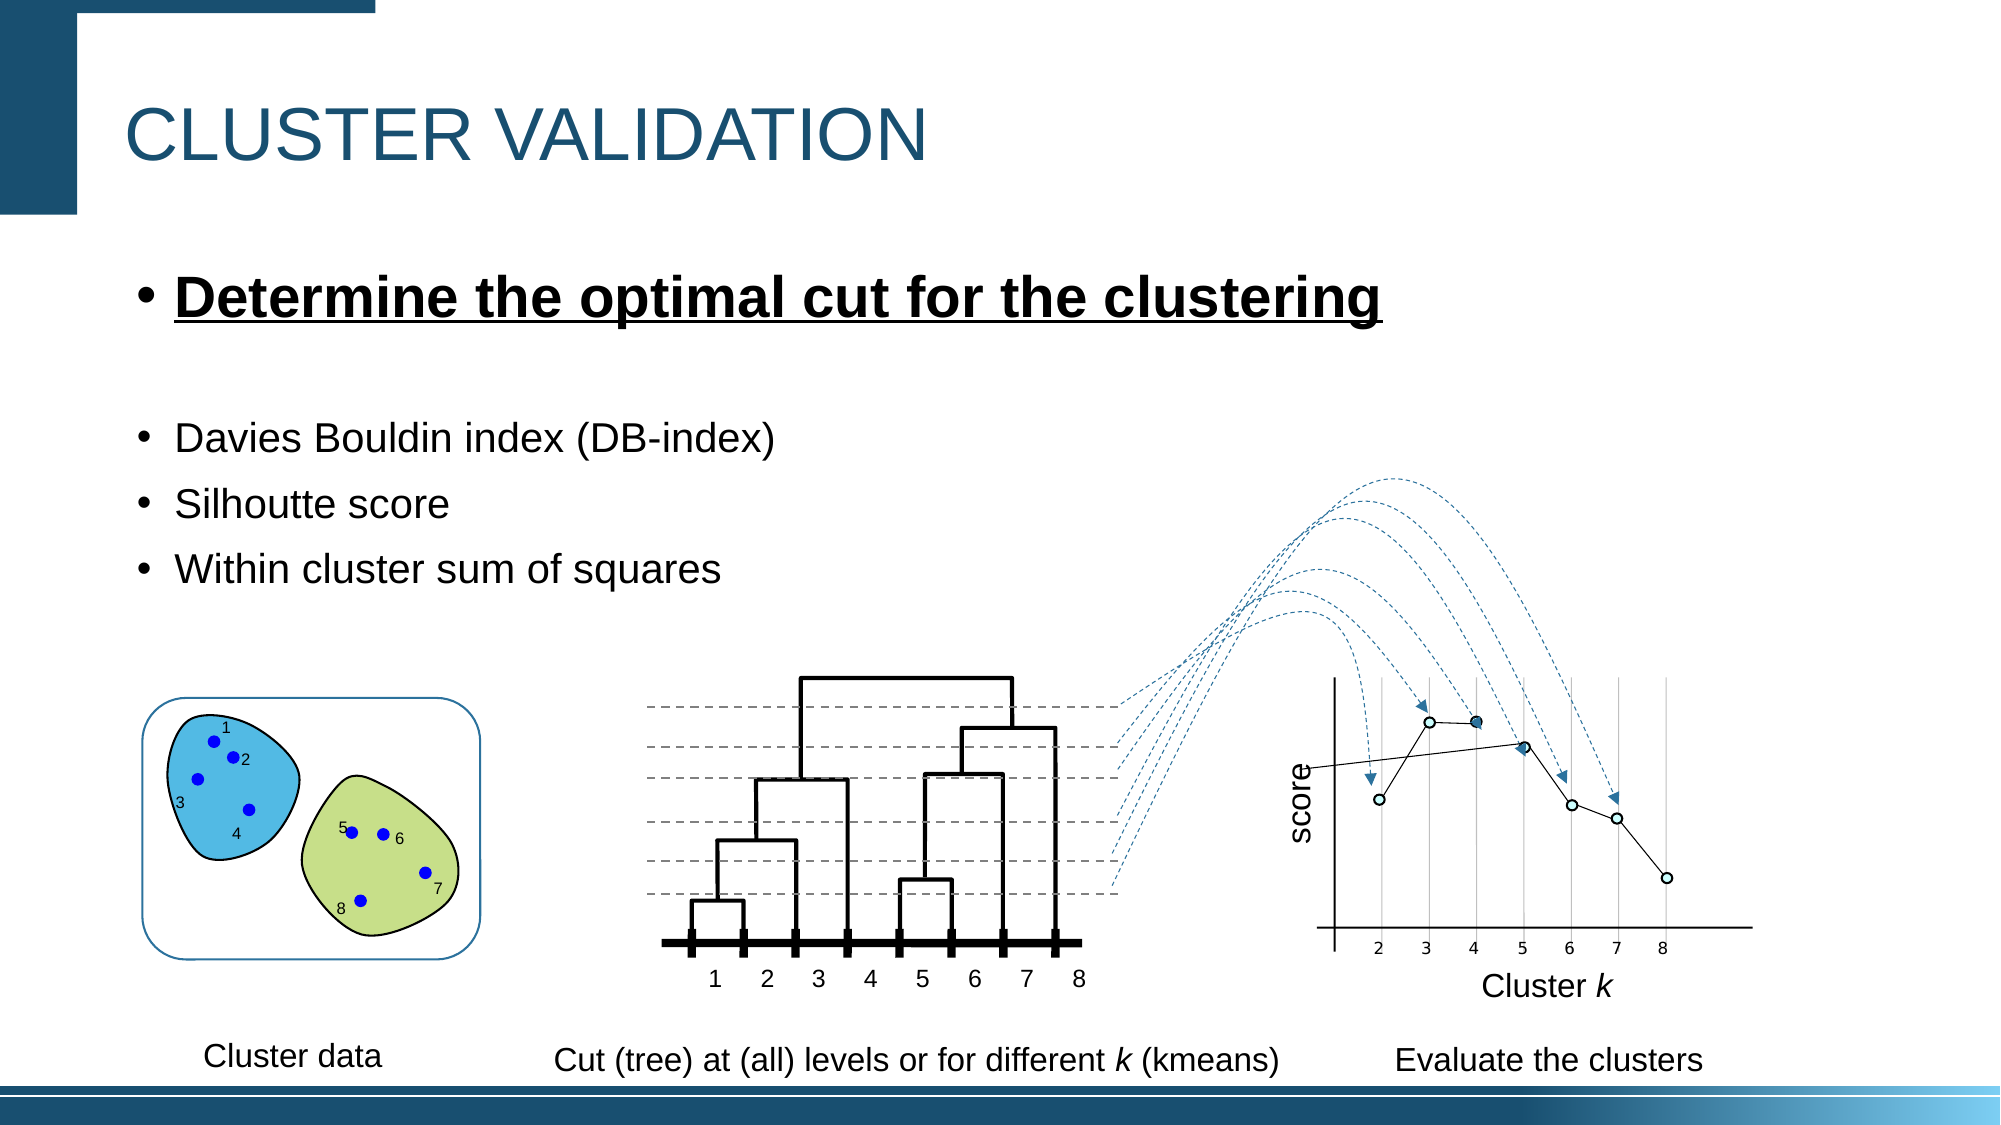

Cluster validation
Determine the optimal cut for the clustering

Davies Bouldin index (DB-index)
Silhoutte score
Within cluster sum of squares

2
3
4
5
6
7
8
Cluster k
score

1

2

3

4

5

6

7

8

1

2

3

4

5
6

7
8

Cluster data
Cut (tree) at (all) levels or for different k (kmeans)
Evaluate the clusters